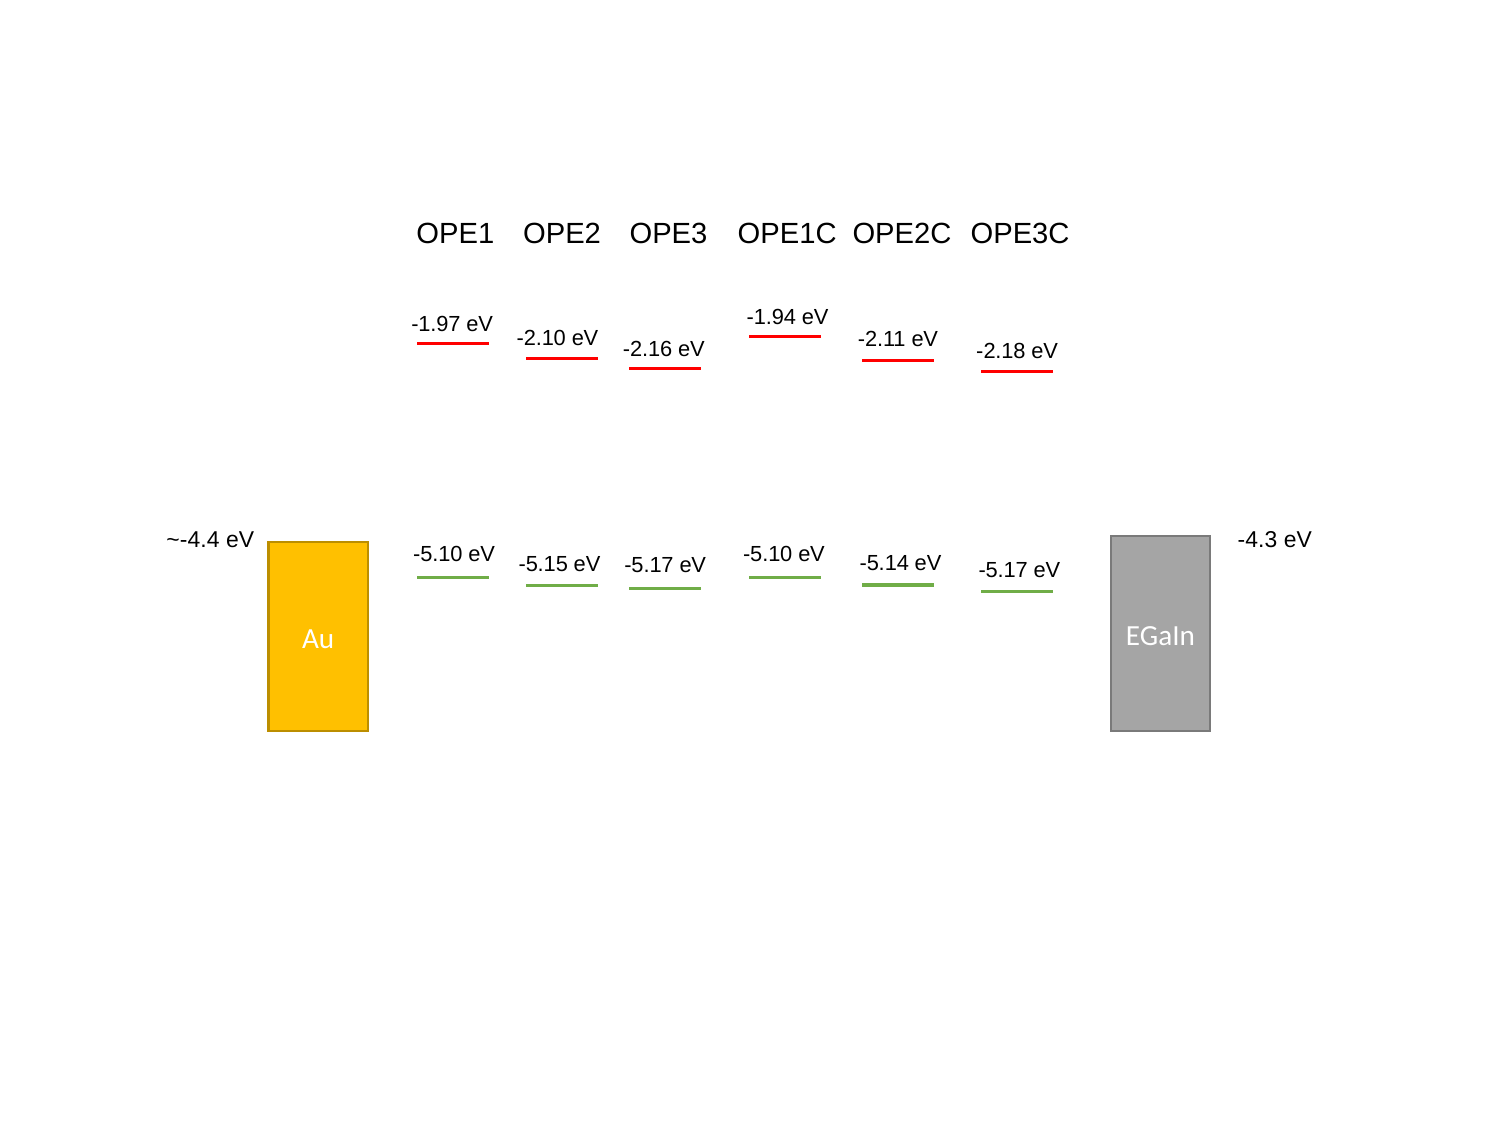

OPE1
OPE2
OPE3
OPE1C
OPE2C
OPE3C
-1.94 eV
-1.97 eV
-2.10 eV
-2.11 eV
-2.16 eV
-2.18 eV
~-4.4 eV
-4.3 eV
-5.10 eV
-5.10 eV
EGaIn
-5.14 eV
Au
-5.15 eV
-5.17 eV
-5.17 eV